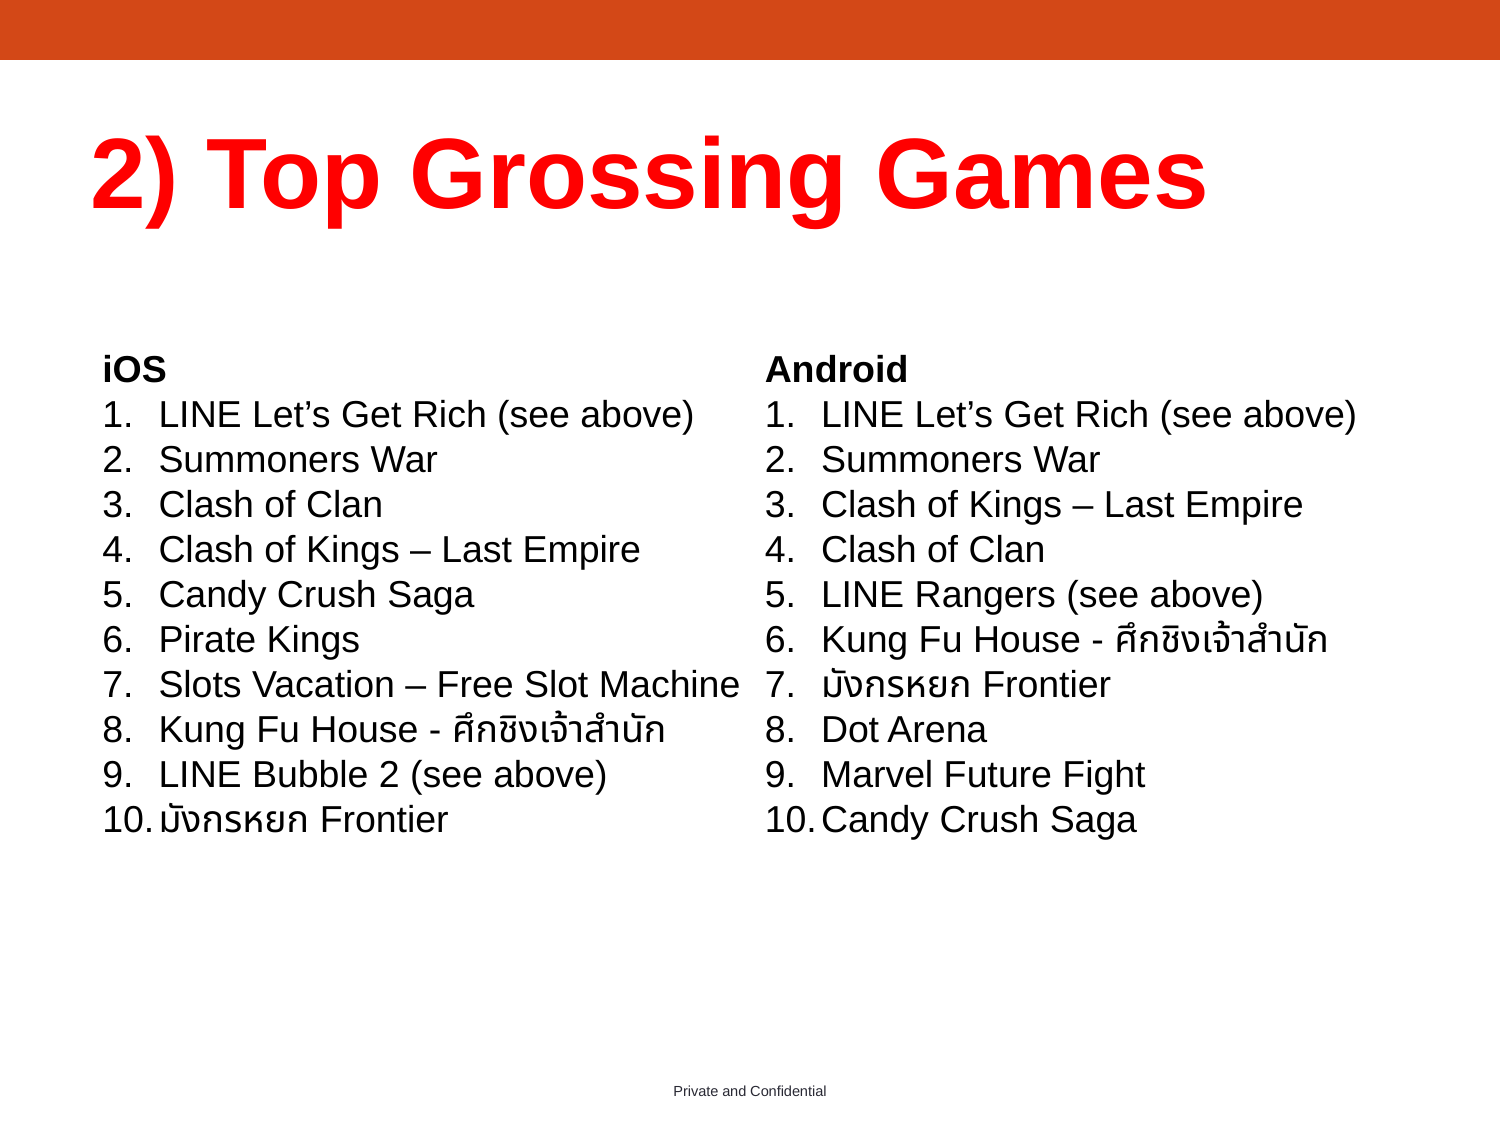

# 2) Top Grossing Games
iOS
LINE Let’s Get Rich (see above)
Summoners War
Clash of Clan
Clash of Kings – Last Empire
Candy Crush Saga
Pirate Kings
Slots Vacation – Free Slot Machine
Kung Fu House - ศึกชิงเจ้าสำนัก
LINE Bubble 2 (see above)
มังกรหยก Frontier
Android
LINE Let’s Get Rich (see above)
Summoners War
Clash of Kings – Last Empire
Clash of Clan
LINE Rangers (see above)
Kung Fu House - ศึกชิงเจ้าสำนัก
มังกรหยก Frontier
Dot Arena
Marvel Future Fight
Candy Crush Saga